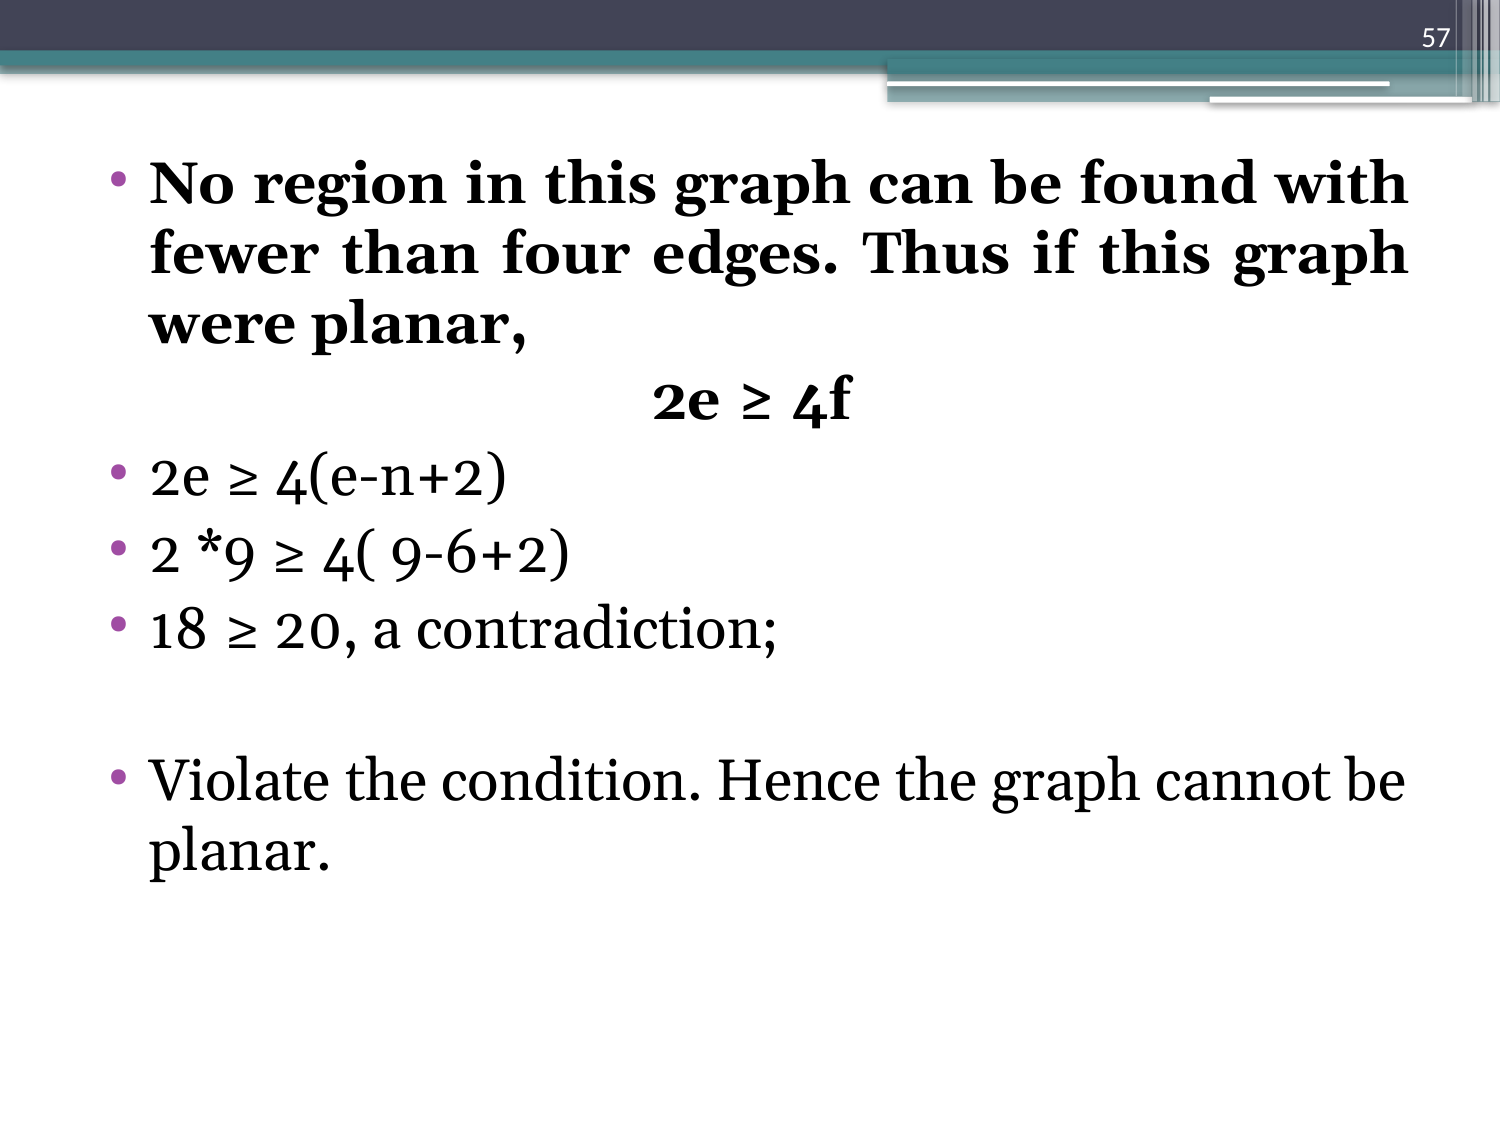

57
No region in this graph can be found with fewer than four edges. Thus if this graph were planar,
2e ≥ 4f
2e ≥ 4(e-n+2)
2 *9 ≥ 4( 9-6+2)
18 ≥ 20, a contradiction;

Violate the condition. Hence the graph cannot be planar.